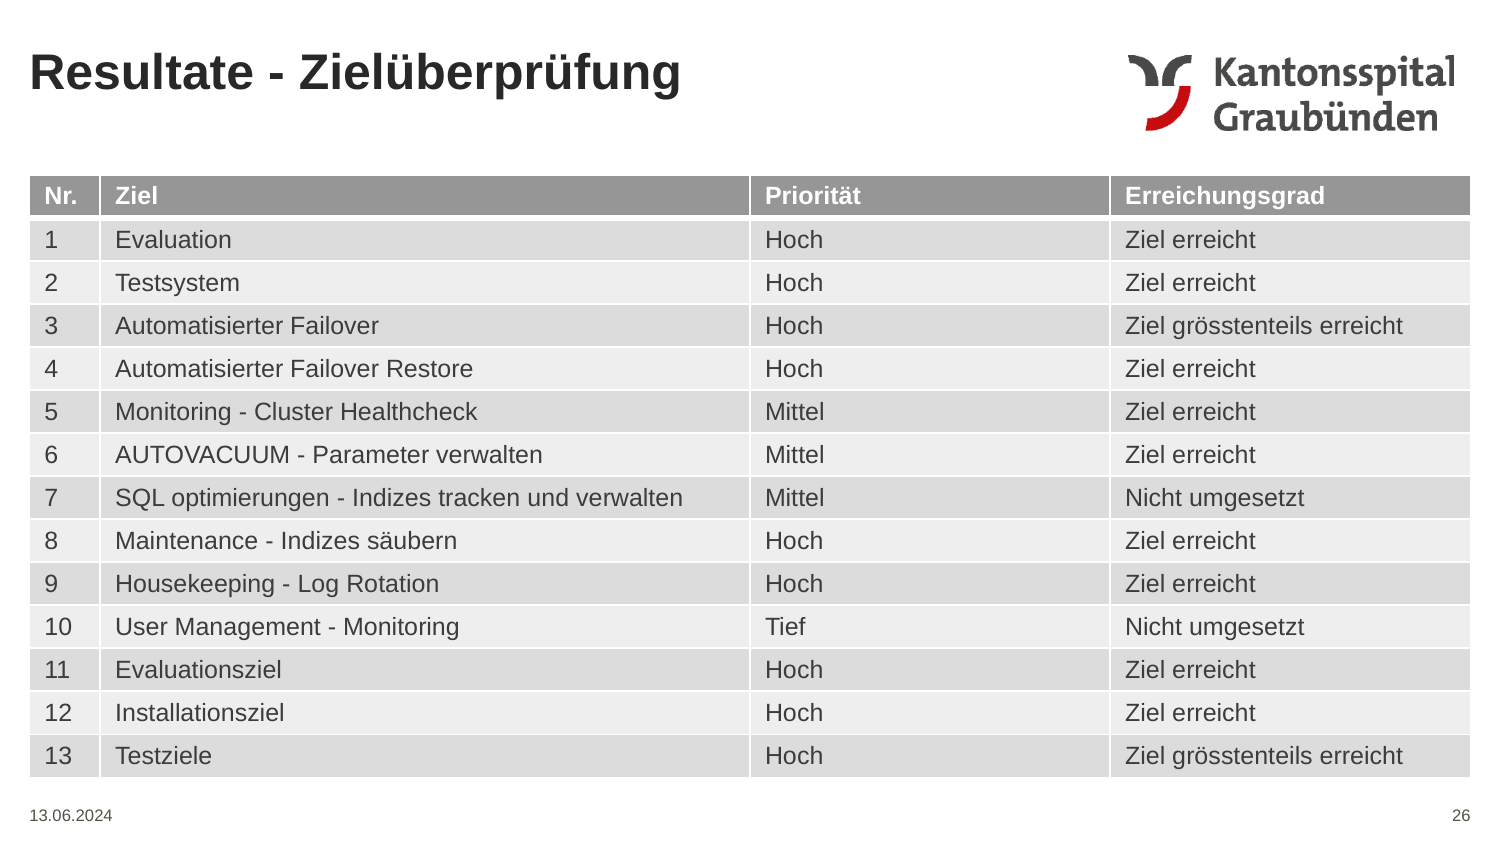

Resultate - Zielüberprüfung
| Nr. | Ziel | Priorität | Erreichungsgrad |
| --- | --- | --- | --- |
| 1 | Evaluation | Hoch | Ziel erreicht |
| 2 | Testsystem | Hoch | Ziel erreicht |
| 3 | Automatisierter Failover | Hoch | Ziel grösstenteils erreicht |
| 4 | Automatisierter Failover Restore | Hoch | Ziel erreicht |
| 5 | Monitoring - Cluster Healthcheck | Mittel | Ziel erreicht |
| 6 | AUTOVACUUM - Parameter verwalten | Mittel | Ziel erreicht |
| 7 | SQL optimierungen - Indizes tracken und verwalten | Mittel | Nicht umgesetzt |
| 8 | Maintenance - Indizes säubern | Hoch | Ziel erreicht |
| 9 | Housekeeping - Log Rotation | Hoch | Ziel erreicht |
| 10 | User Management - Monitoring | Tief | Nicht umgesetzt |
| 11 | Evaluationsziel | Hoch | Ziel erreicht |
| 12 | Installationsziel | Hoch | Ziel erreicht |
| 13 | Testziele | Hoch | Ziel grösstenteils erreicht |
26
13.06.2024